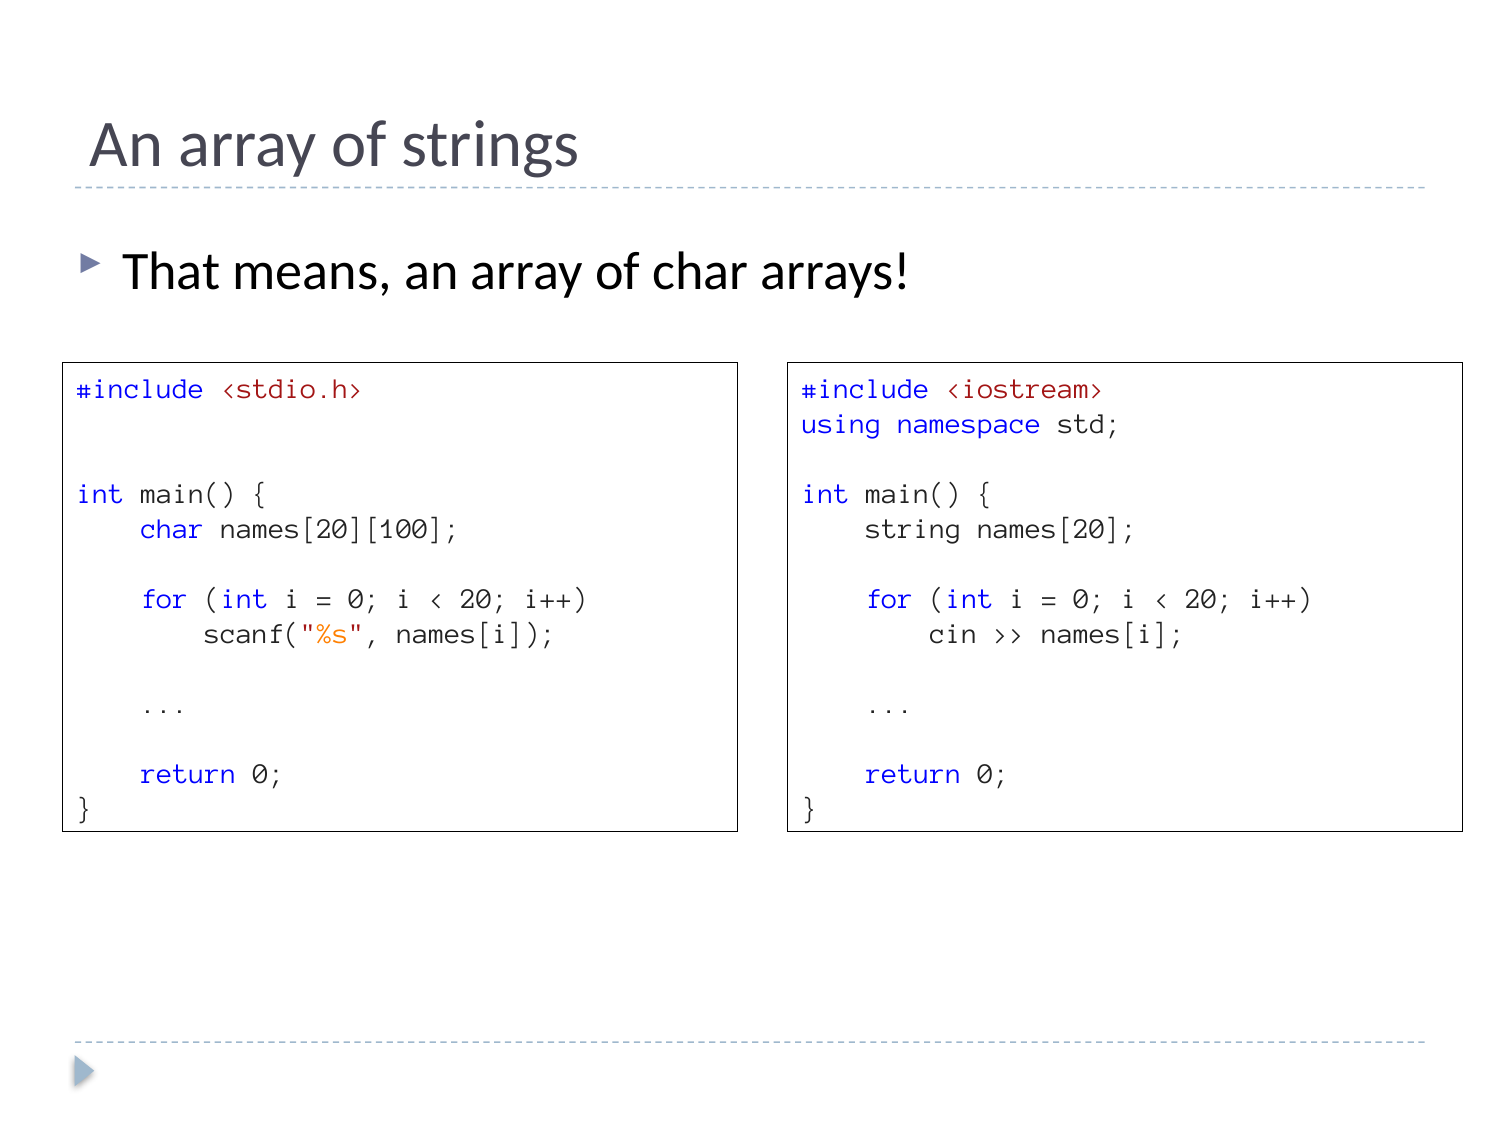

# An array of strings
That means, an array of char arrays!
#include <stdio.h>
int main() {
    char names[20][100];
    for (int i = 0; i < 20; i++)
        scanf("%s", names[i]);
    ...
    return 0;
}
#include <iostream>
using namespace std;
int main() {
    string names[20];
    for (int i = 0; i < 20; i++)
        cin >> names[i];
    ...
    return 0;
}